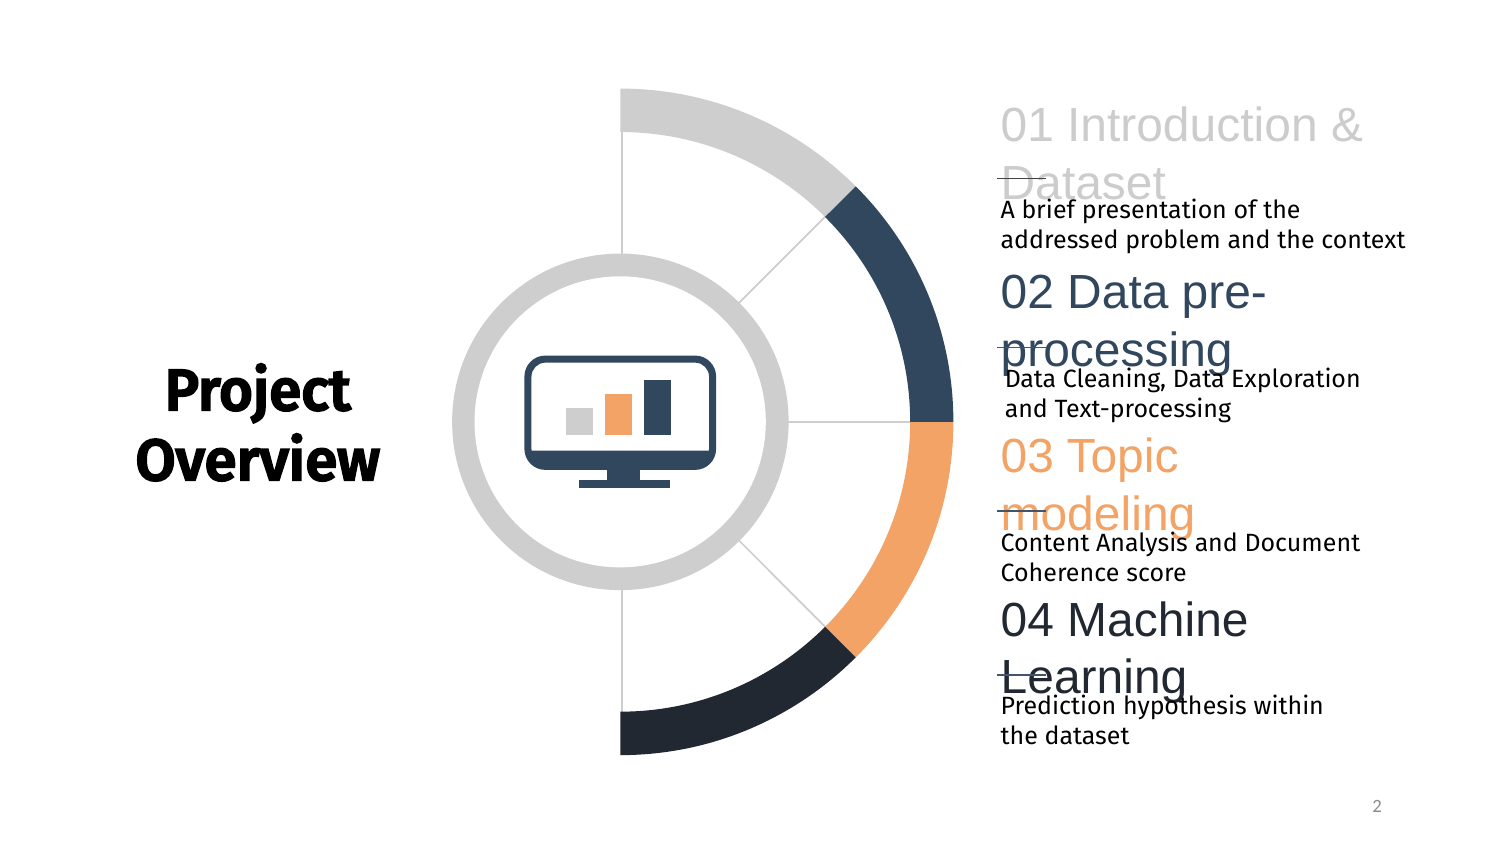

01 Introduction & Dataset
A brief presentation of the addressed problem and the context
Project Overview
02 Data pre-processing
Data Cleaning, Data Exploration and Text-processing
03 Topic modeling
Content Analysis and Document Coherence score
04 Machine Learning
Prediction hypothesis within the dataset
2